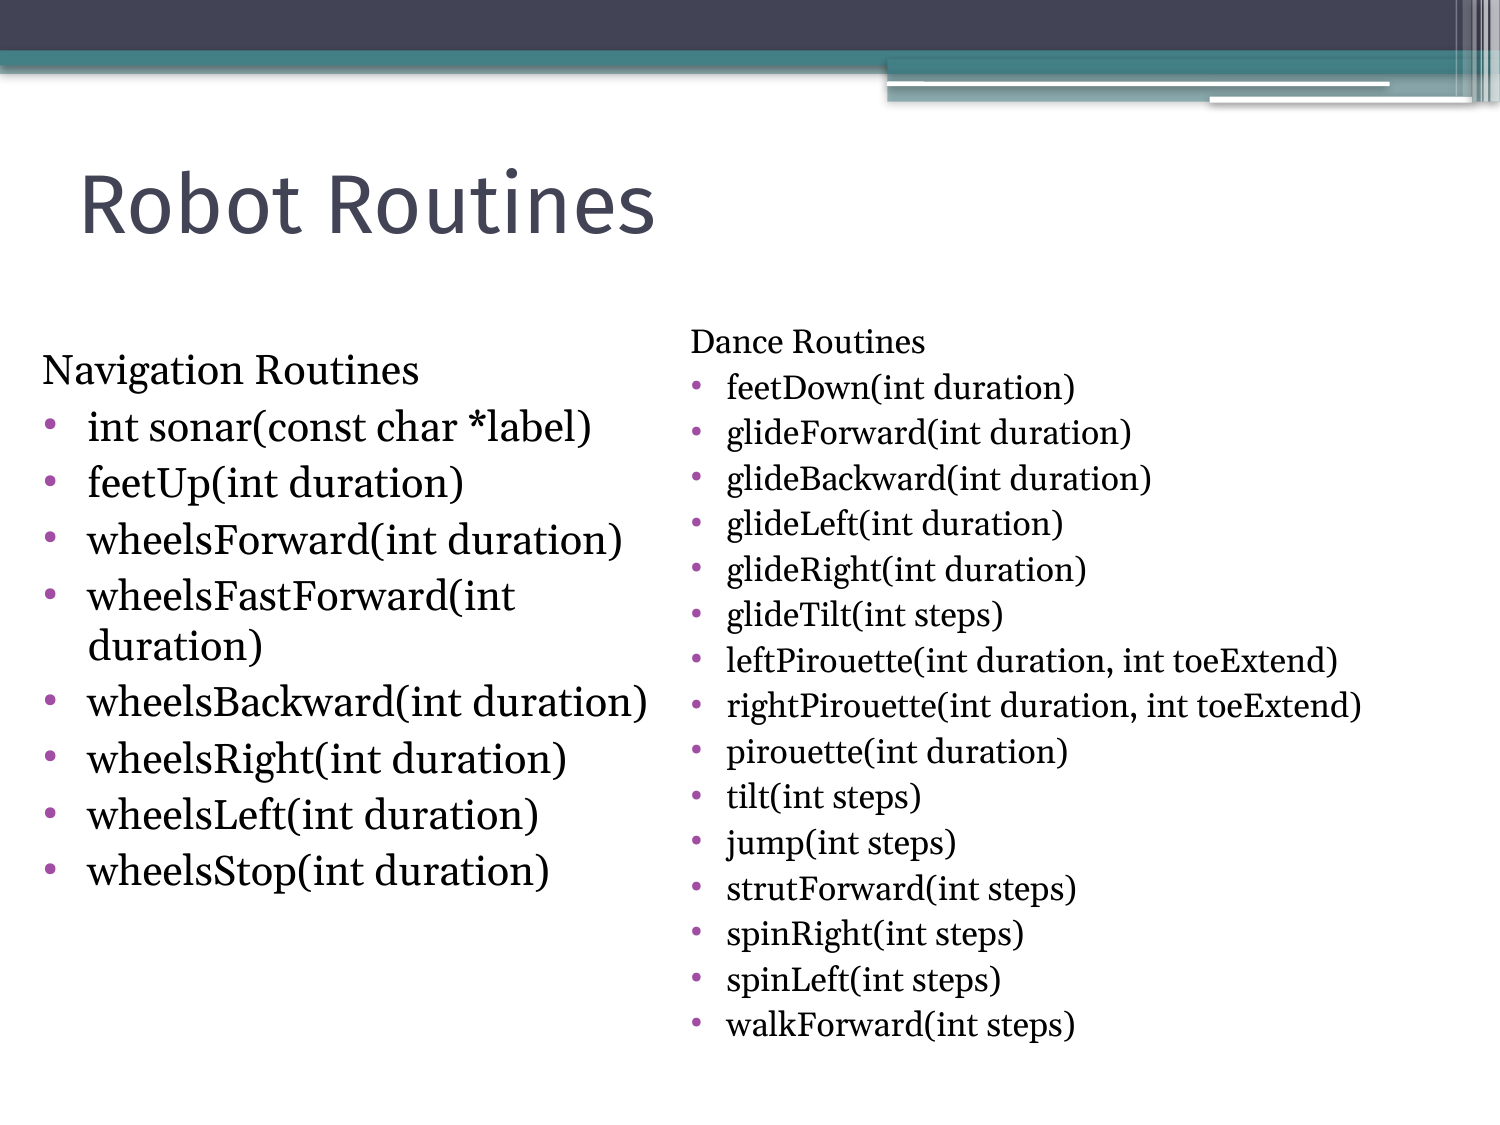

# Robot Routines
Dance Routines
feetDown(int duration)
glideForward(int duration)
glideBackward(int duration)
glideLeft(int duration)
glideRight(int duration)
glideTilt(int steps)
leftPirouette(int duration, int toeExtend)
rightPirouette(int duration, int toeExtend)
pirouette(int duration)
tilt(int steps)
jump(int steps)
strutForward(int steps)
spinRight(int steps)
spinLeft(int steps)
walkForward(int steps)
Navigation Routines
int sonar(const char *label)
feetUp(int duration)
wheelsForward(int duration)
wheelsFastForward(int duration)
wheelsBackward(int duration)
wheelsRight(int duration)
wheelsLeft(int duration)
wheelsStop(int duration)